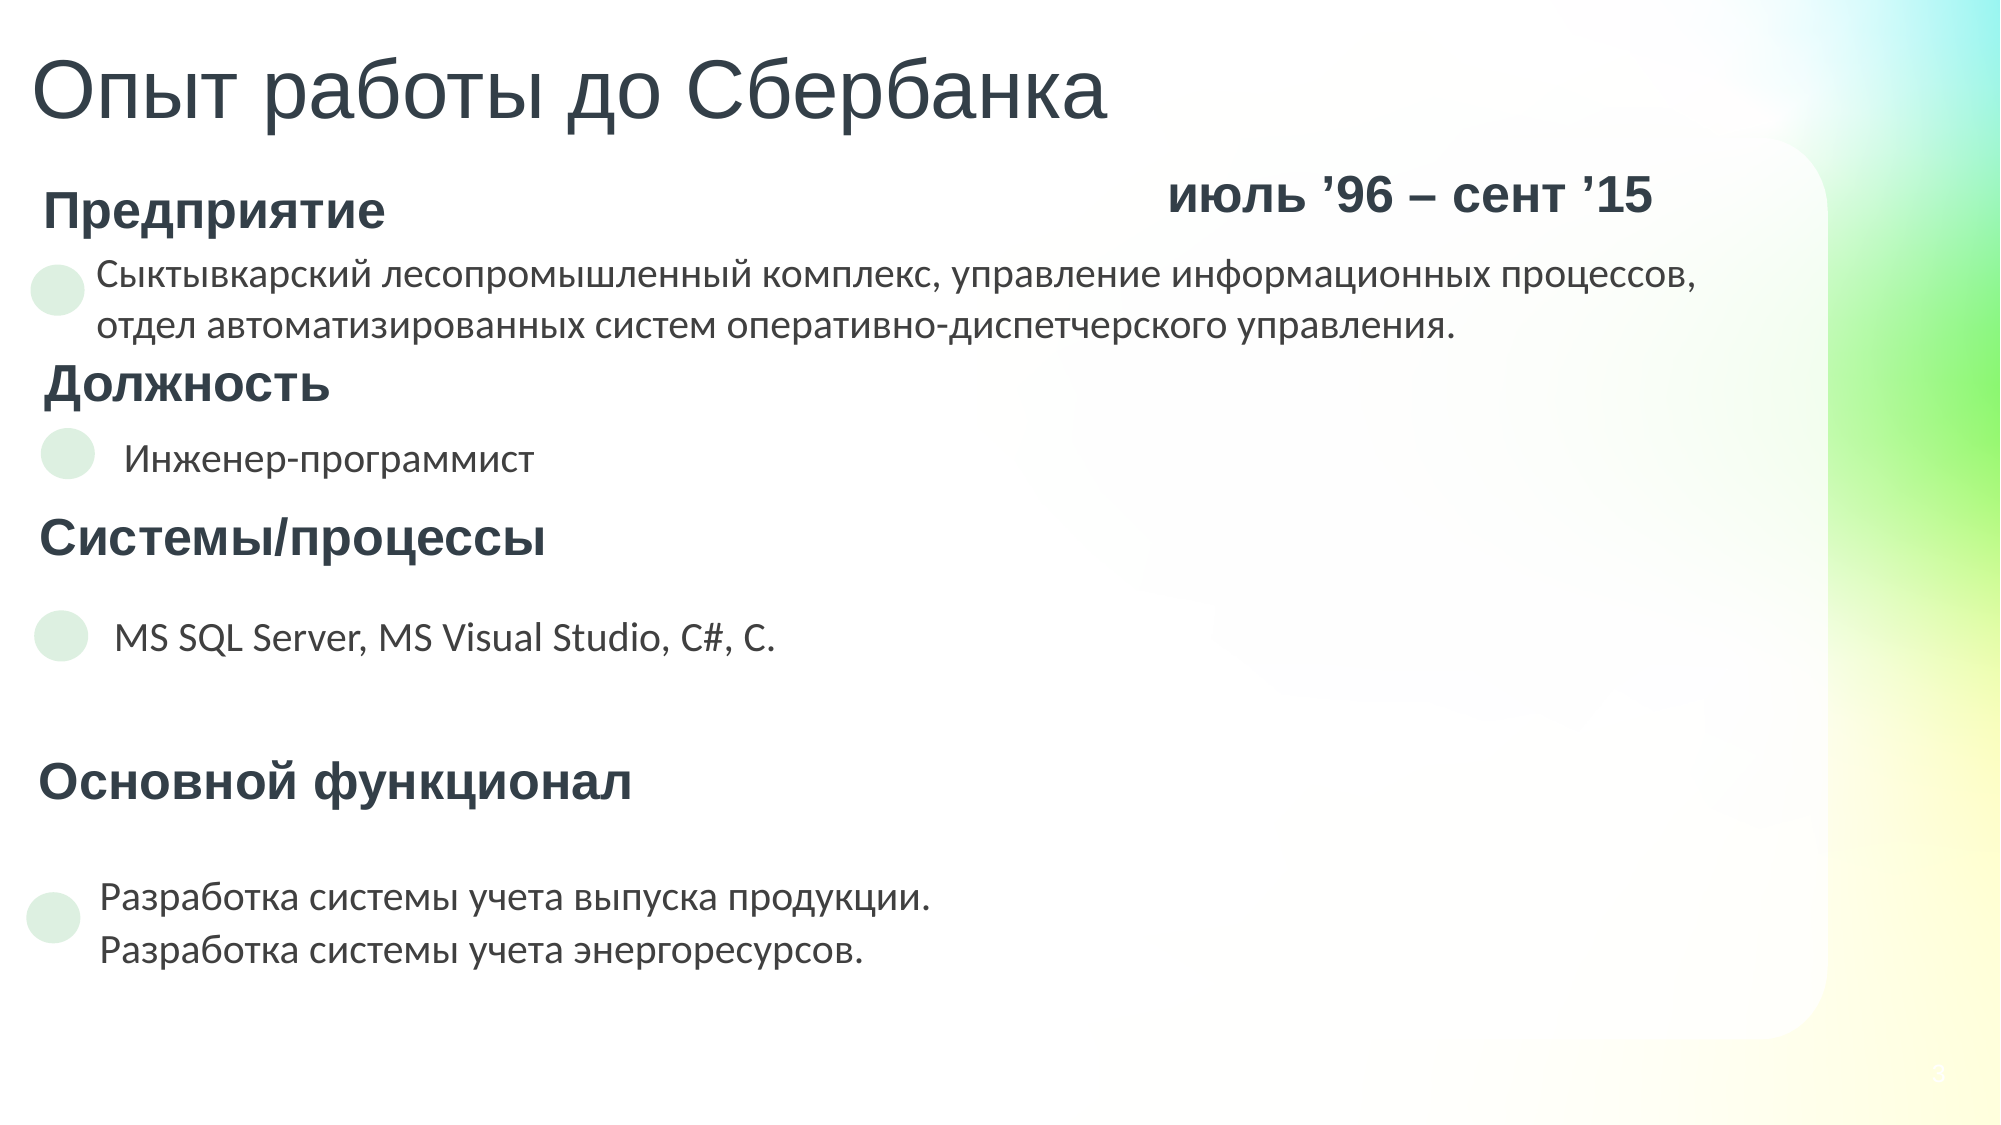

Опыт работы до Сбербанка

июль ’96 – сент ’15
Предприятие
Сыктывкарский лесопромышленный комплекс, управление информационных процессов, отдел автоматизированных систем оперативно-диспетчерского управления.

Должность

Инженер-программист
Системы/процессы
MS SQL Server, MS Visual Studio, C#, C.

Основной функционал
Разработка системы учета выпуска продукции.
Разработка системы учета энергоресурсов.